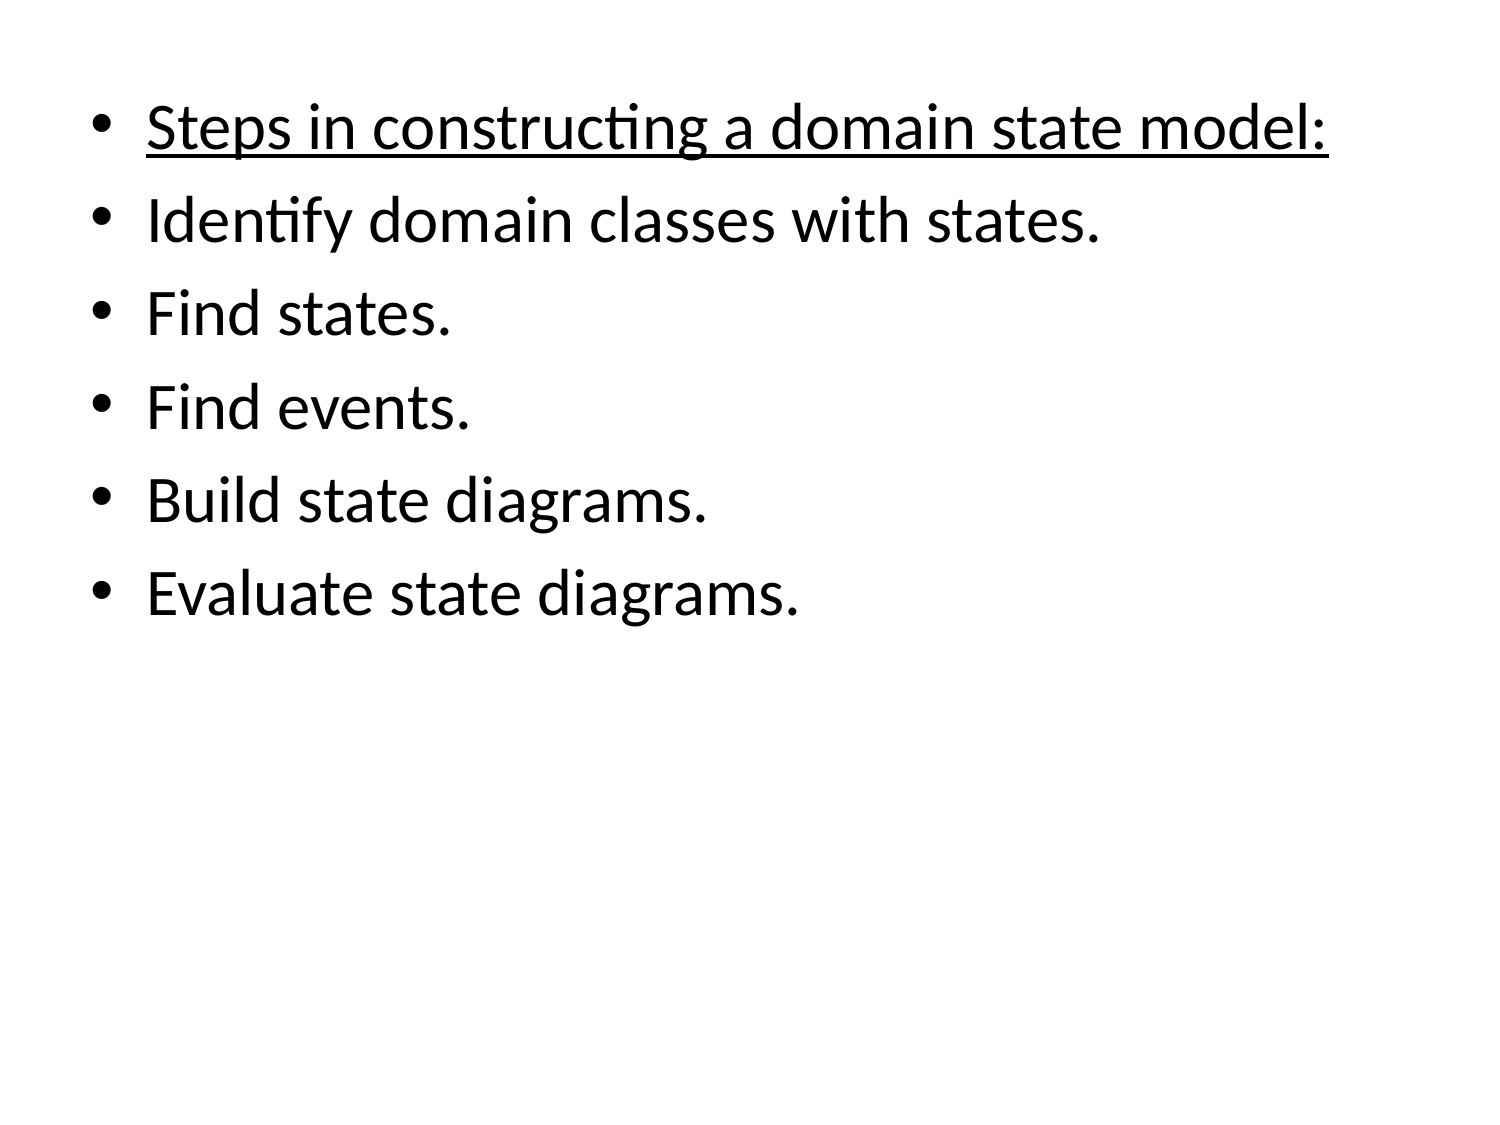

Steps in constructing a domain state model:
Identify domain classes with states.
Find states.
Find events.
Build state diagrams.
Evaluate state diagrams.